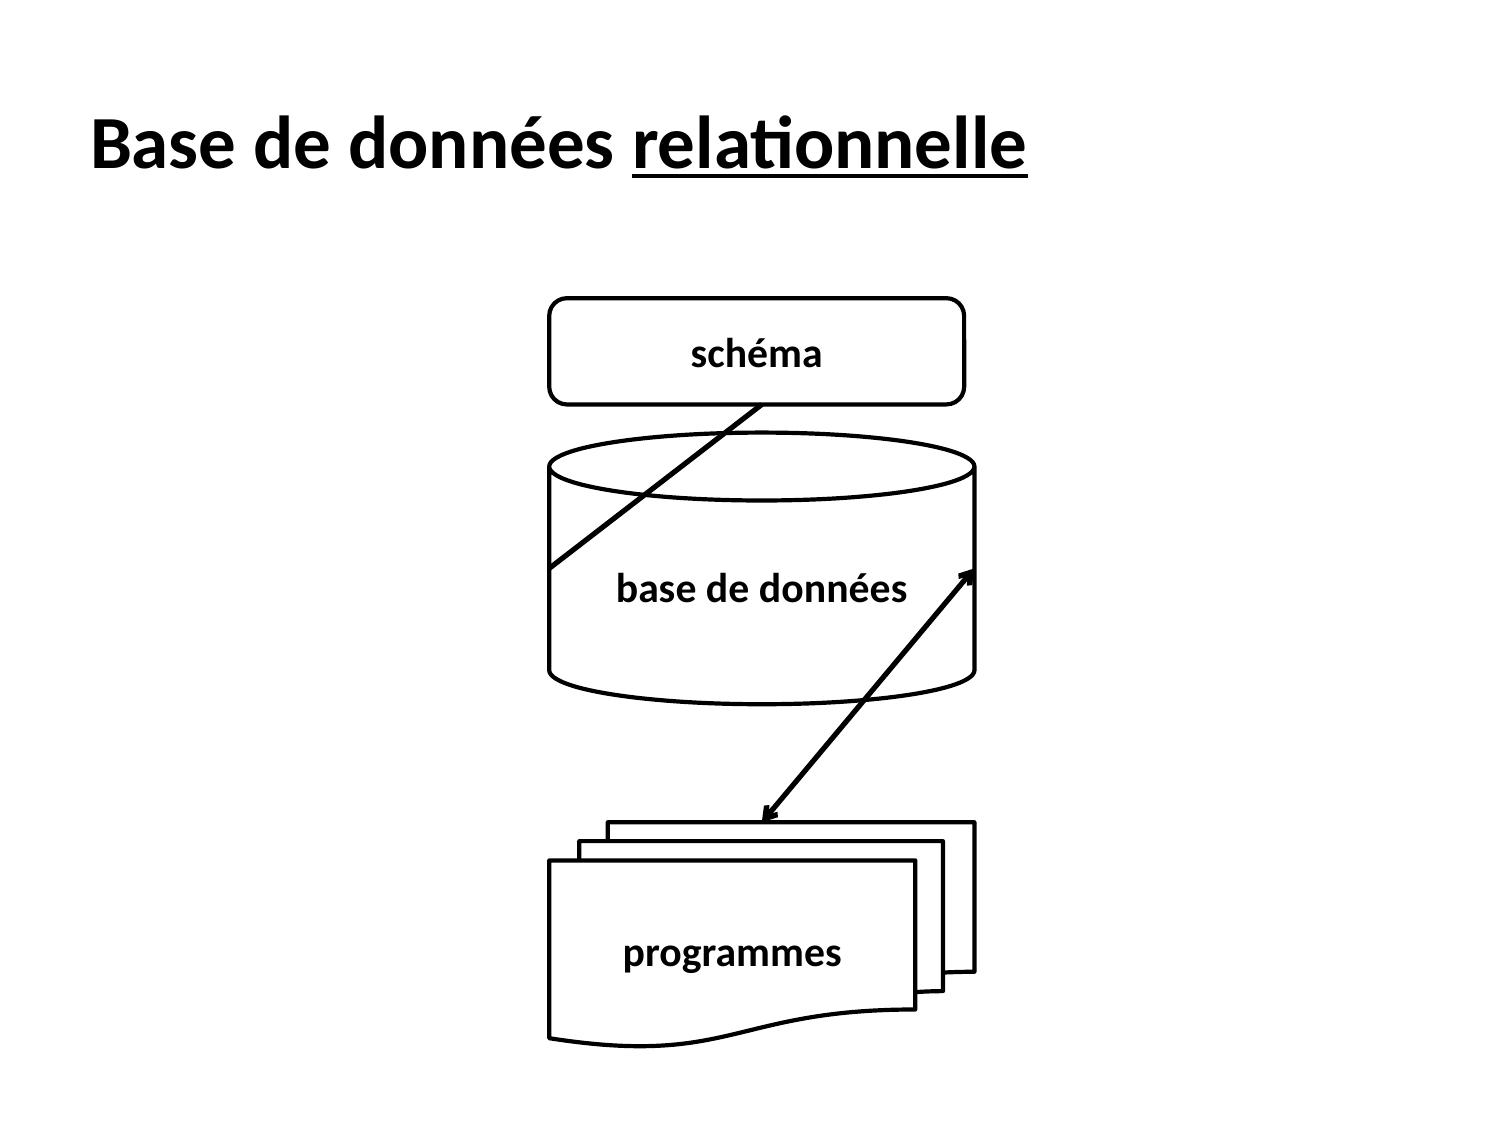

# Base de données relationnelle
schéma
base de données
programmes